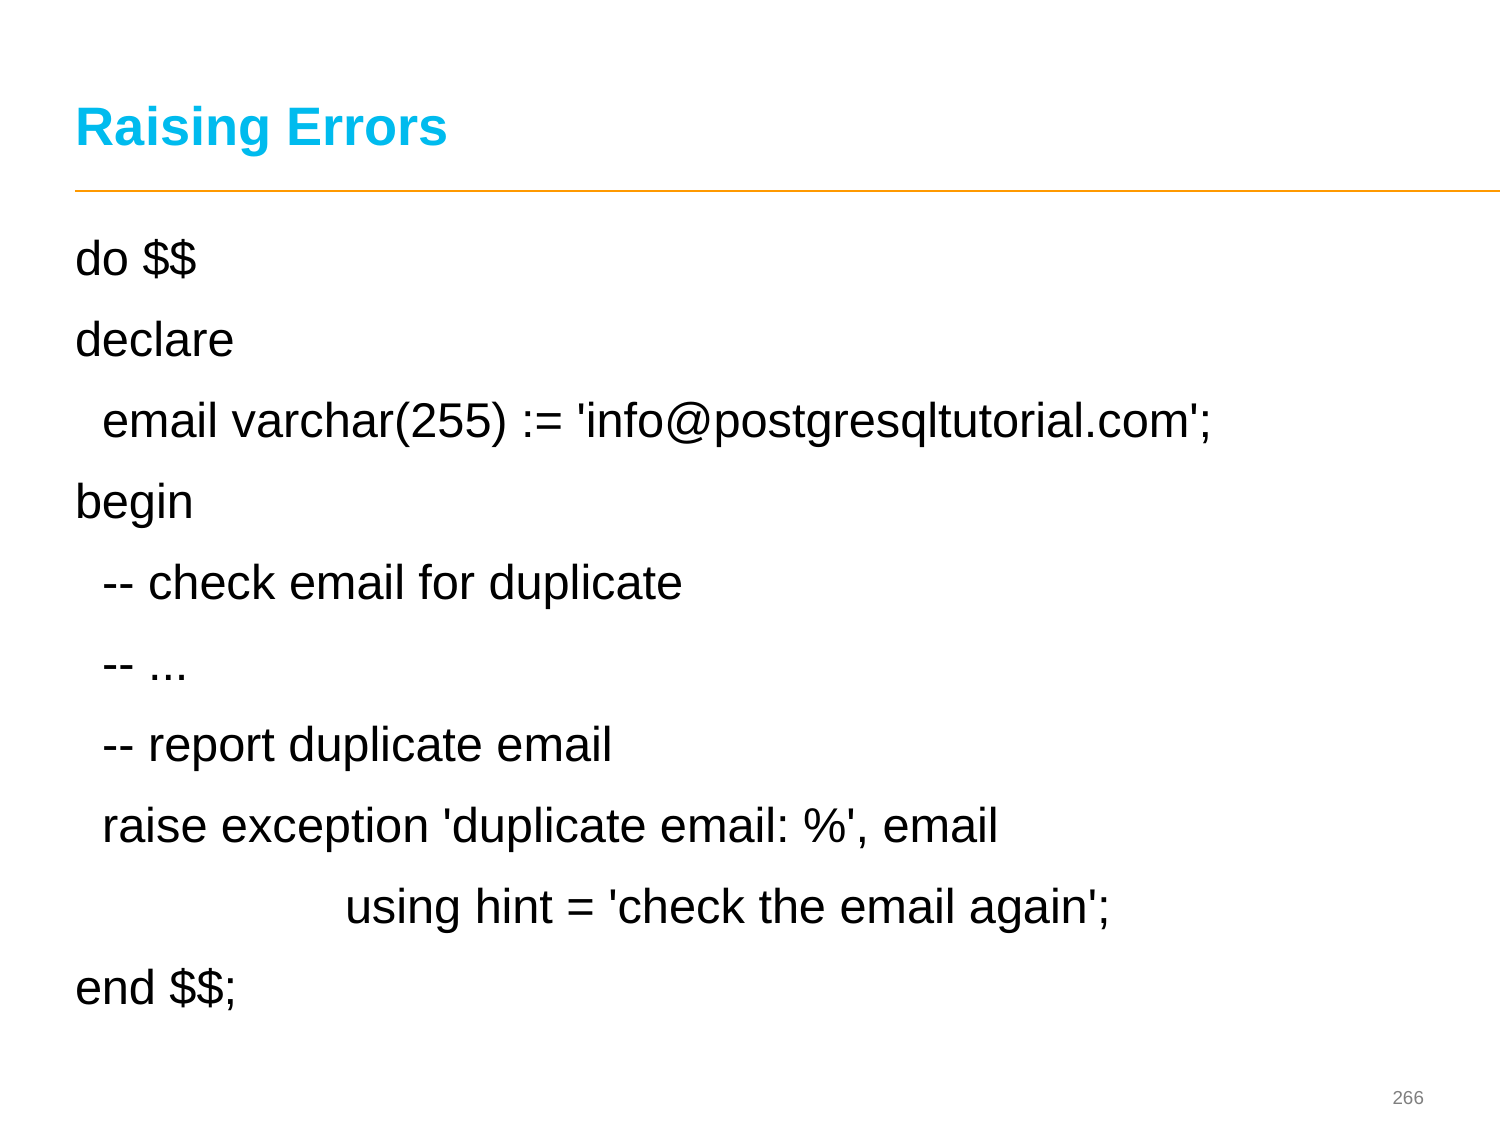

# Raising Errors
do $$
declare
  email varchar(255) := 'info@postgresqltutorial.com';
begin
  -- check email for duplicate
  -- ...
  -- report duplicate email
  raise exception 'duplicate email: %', email
		using hint = 'check the email again';
end $$;